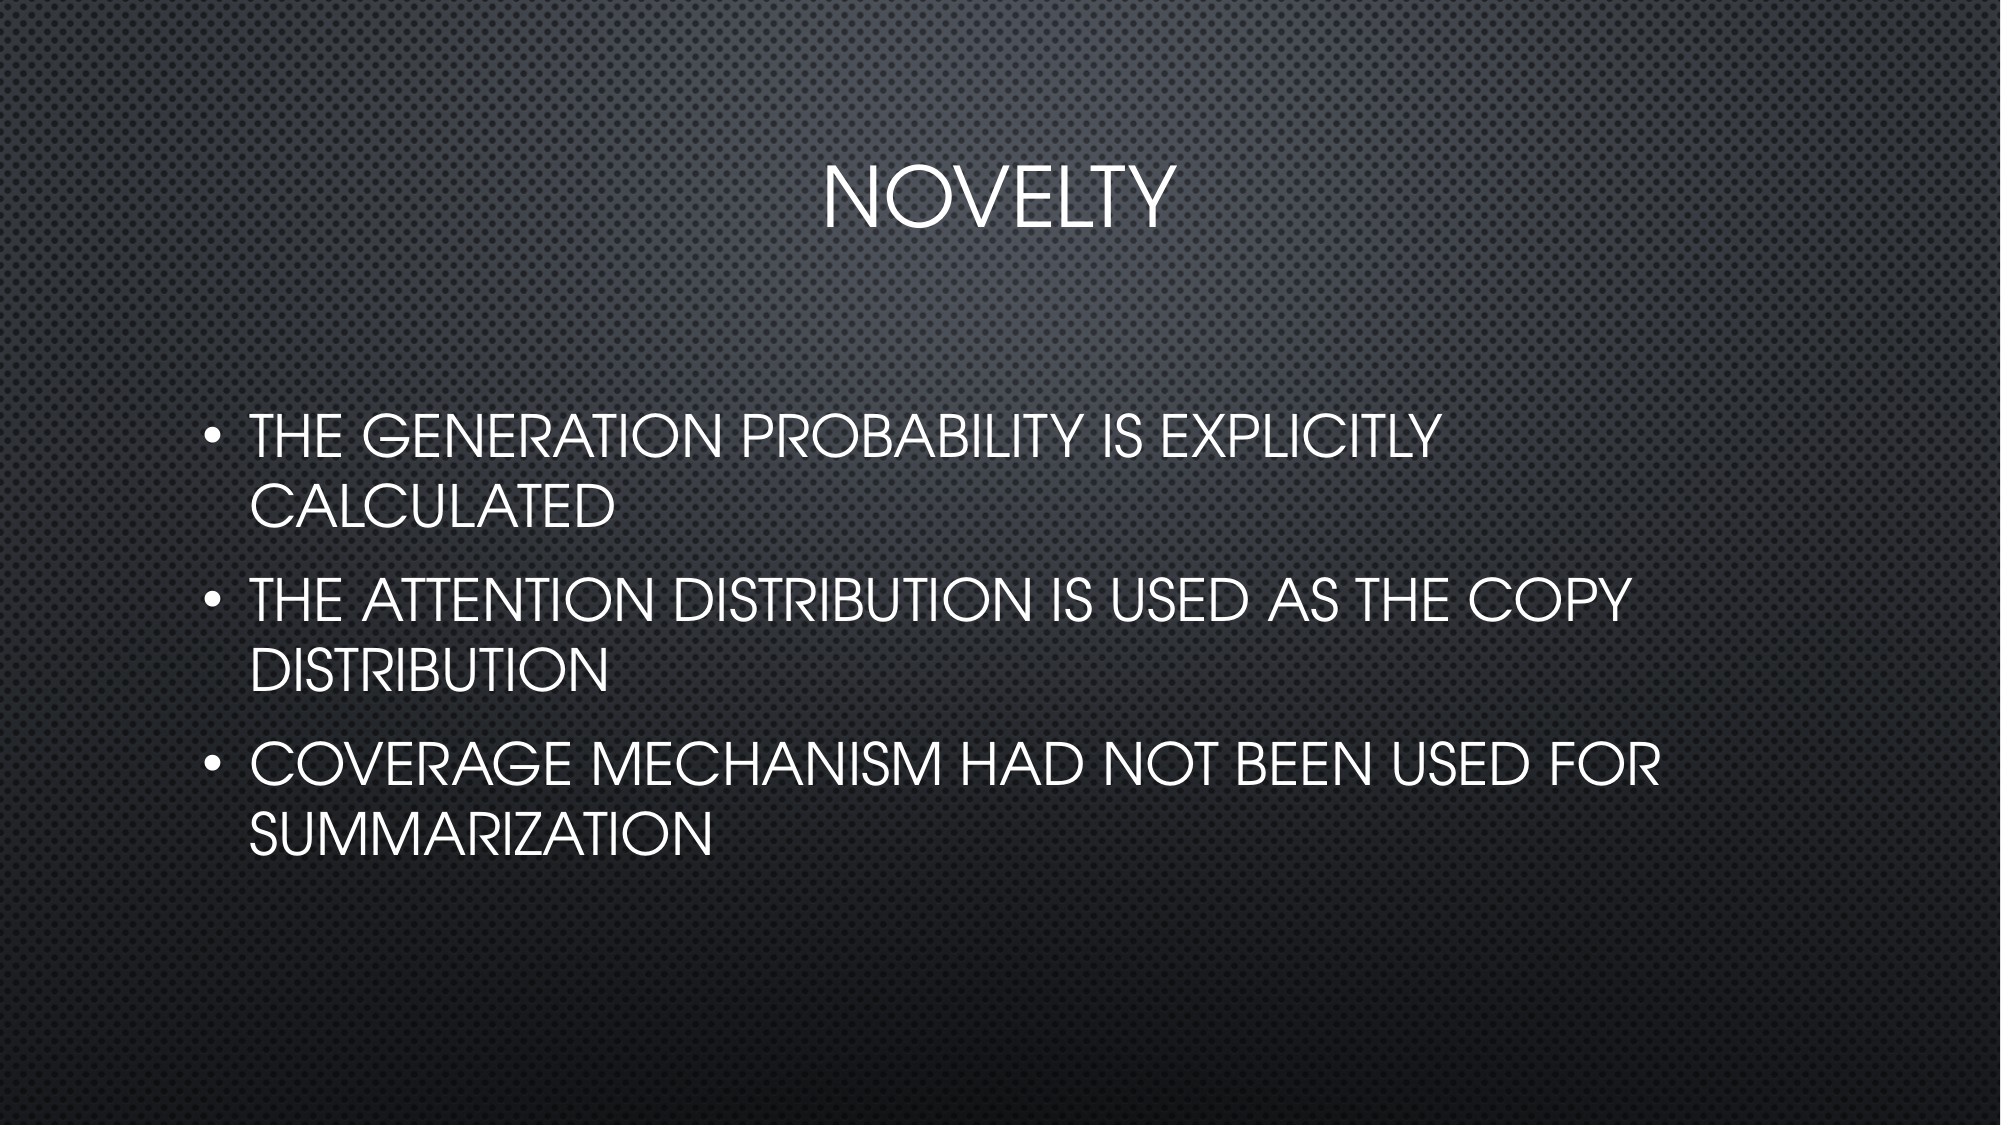

# NOVELTY
The generation probability is explicitly calculated
The attention Distribution is used as the copy distribution
Coverage Mechanism had not been used for summarization